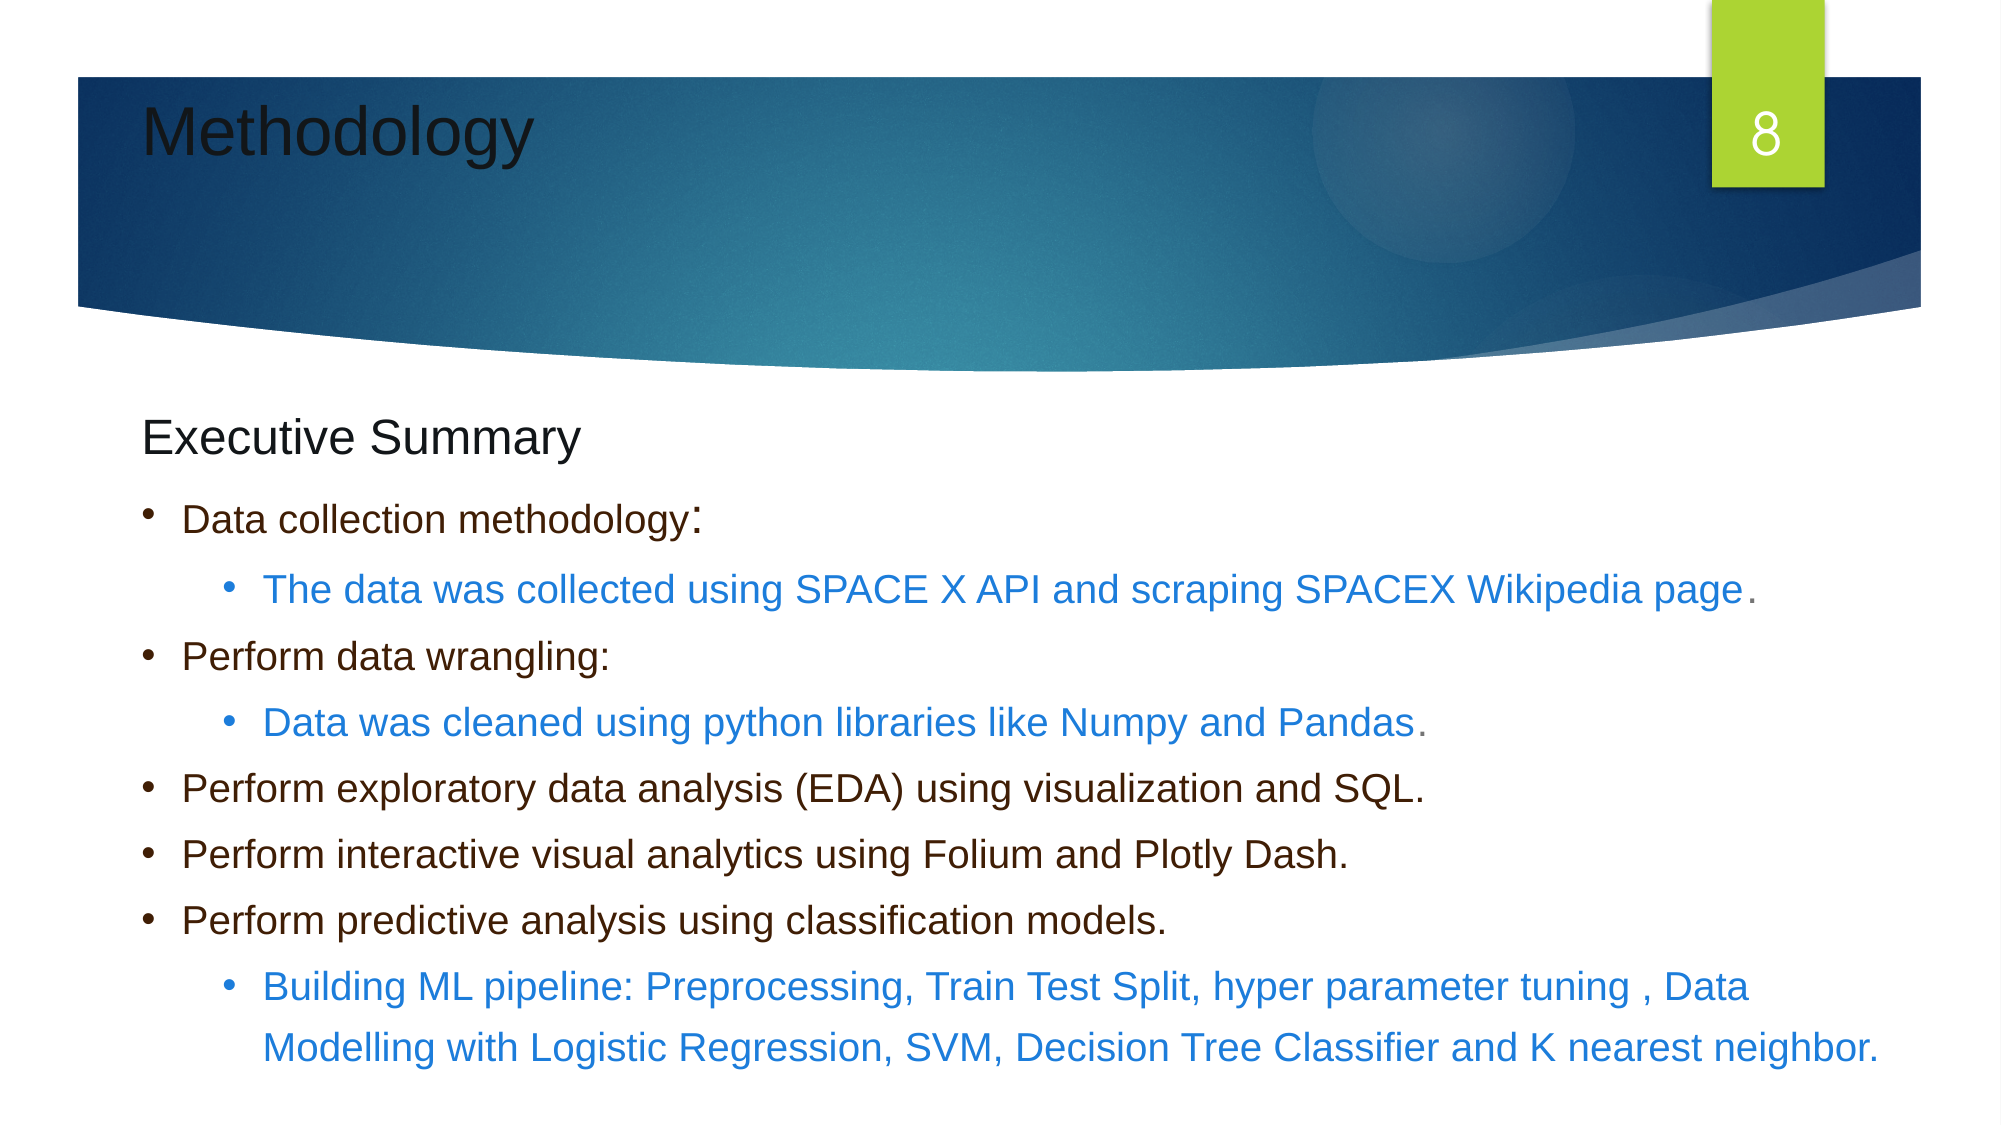

8
Methodology
Executive Summary
Data collection methodology:
The data was collected using SPACE X API and scraping SPACEX Wikipedia page.
Perform data wrangling:
Data was cleaned using python libraries like Numpy and Pandas.
Perform exploratory data analysis (EDA) using visualization and SQL.
Perform interactive visual analytics using Folium and Plotly Dash.
Perform predictive analysis using classification models.
Building ML pipeline: Preprocessing, Train Test Split, hyper parameter tuning , Data Modelling with Logistic Regression, SVM, Decision Tree Classifier and K nearest neighbor.